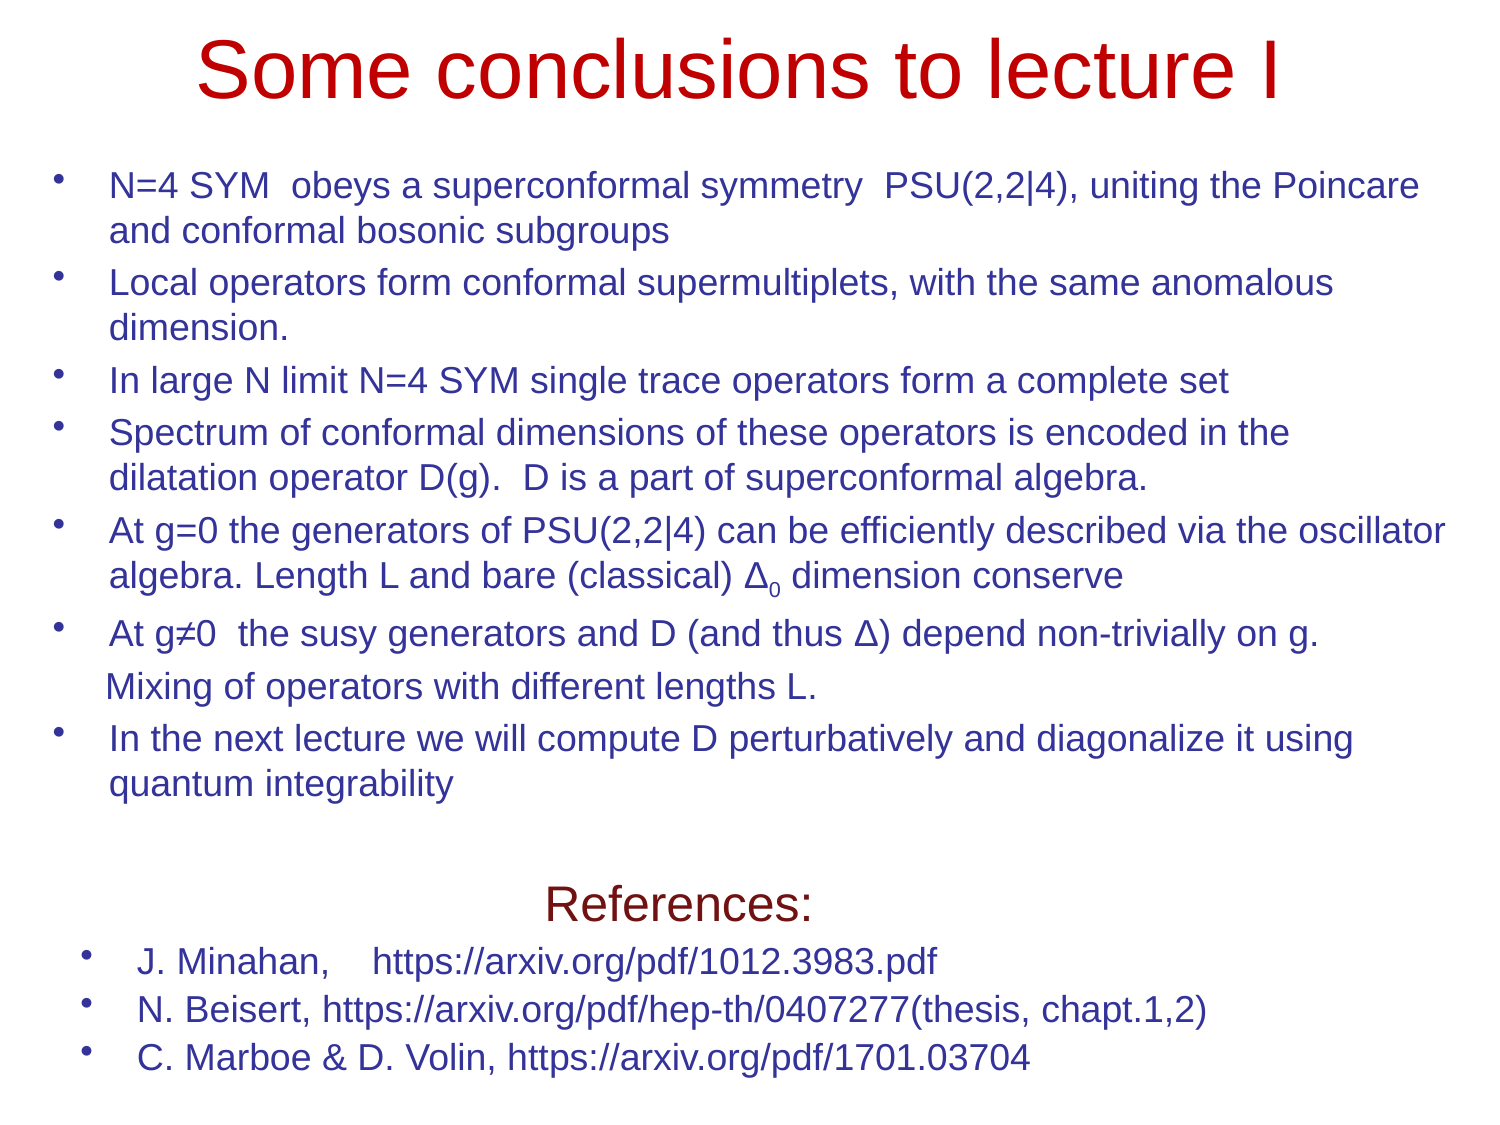

Some conclusions to lecture I
N=4 SYM  obeys a superconformal symmetry  PSU(2,2|4), uniting the Poincare and conformal bosonic subgroups
Local operators form conformal supermultiplets, with the same anomalous dimension.
In large N limit N=4 SYM single trace operators form a complete set
Spectrum of conformal dimensions of these operators is encoded in the dilatation operator D(g).  D is a part of superconformal algebra.
At g=0 the generators of PSU(2,2|4) can be efficiently described via the oscillator algebra. Length L and bare (classical) Δ0 dimension conserve
At g≠0  the susy generators and D (and thus Δ) depend non-trivially on g.
     Mixing of operators with different lengths L.
In the next lecture we will compute D perturbatively and diagonalize it using quantum integrability

References:
J. Minahan,    https://arxiv.org/pdf/1012.3983.pdf
N. Beisert, https://arxiv.org/pdf/hep-th/0407277(thesis, chapt.1,2)
C. Marboe & D. Volin, https://arxiv.org/pdf/1701.03704